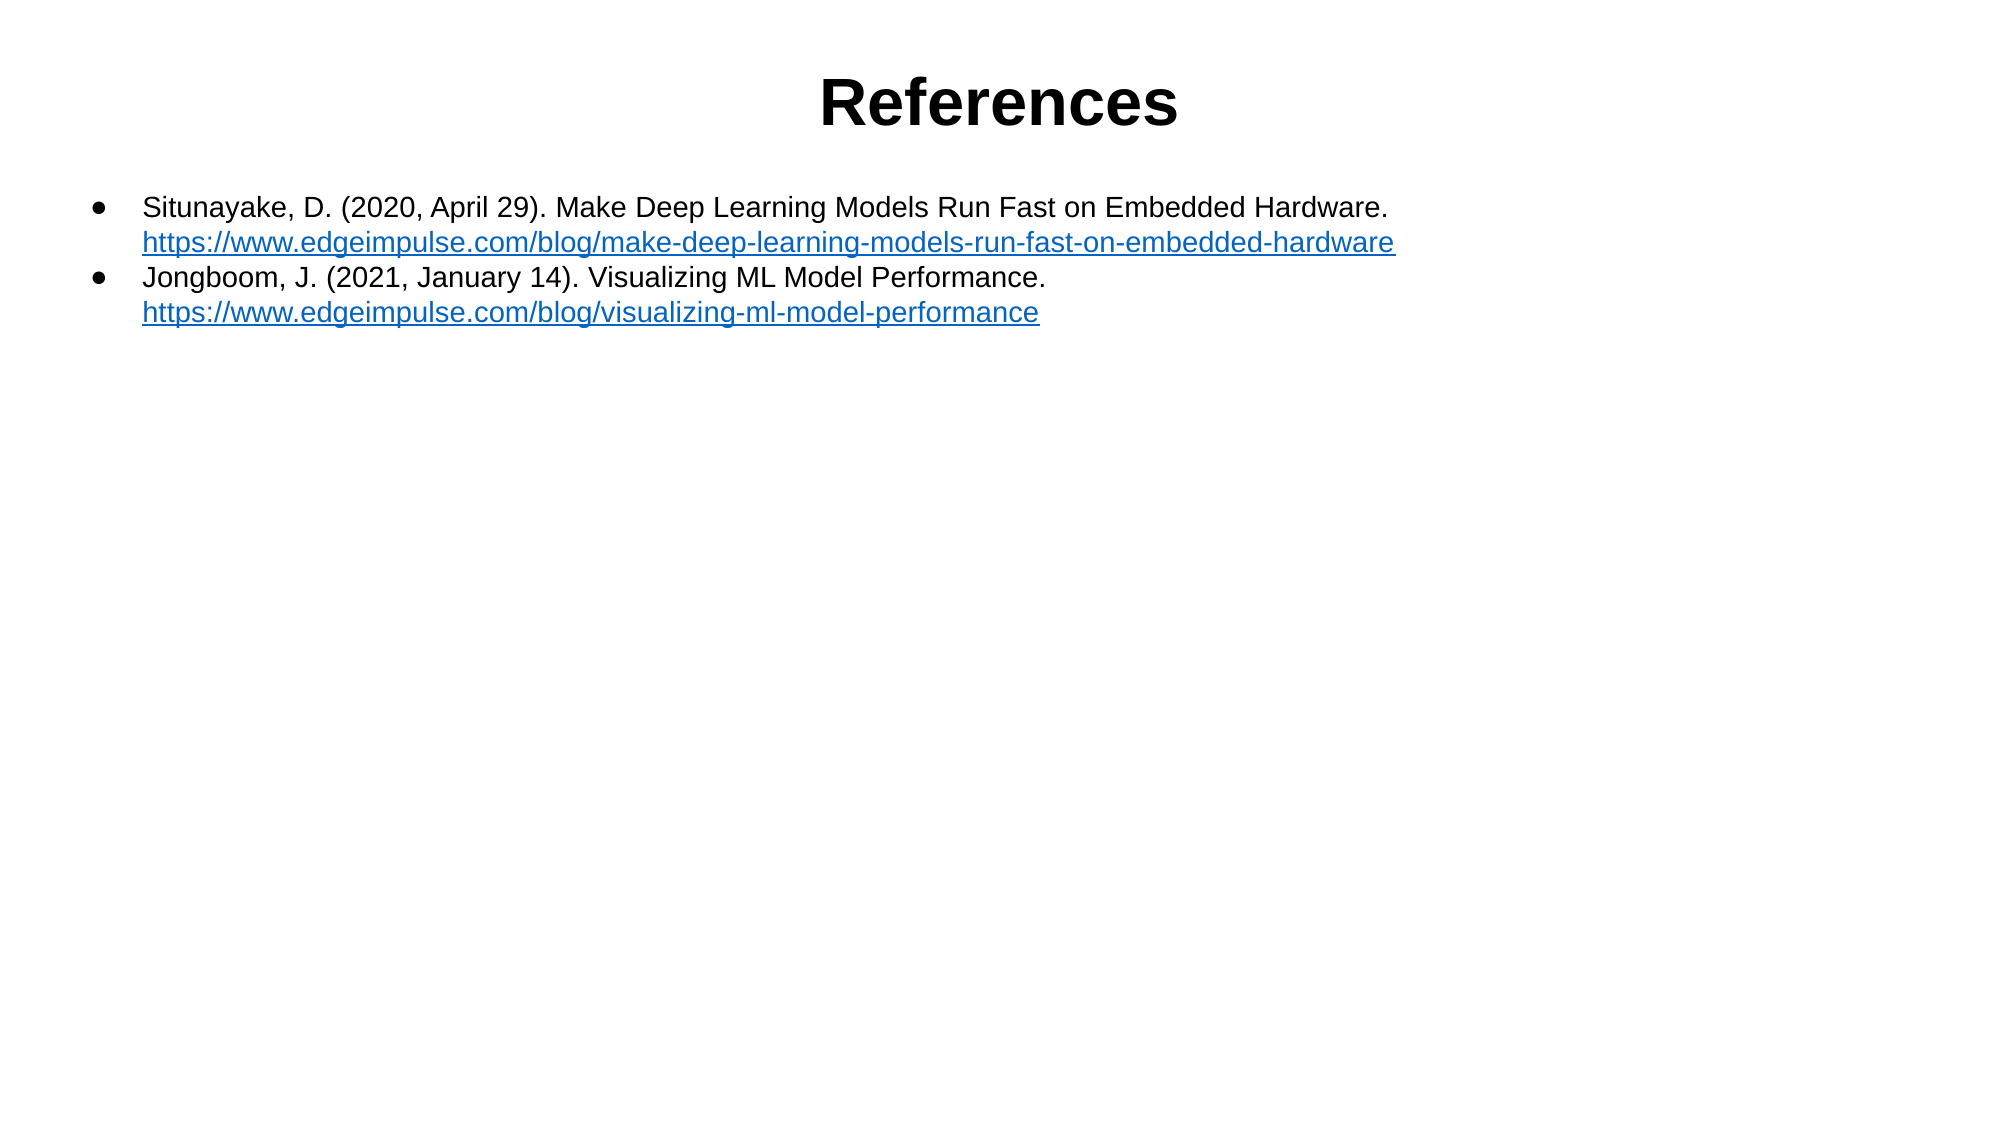

# References
Situnayake, D. (2020, April 29). Make Deep Learning Models Run Fast on Embedded Hardware.
https://www.edgeimpulse.com/blog/make-deep-learning-models-run-fast-on-embedded-hardware
Jongboom, J. (2021, January 14). Visualizing ML Model Performance. https://www.edgeimpulse.com/blog/visualizing-ml-model-performance